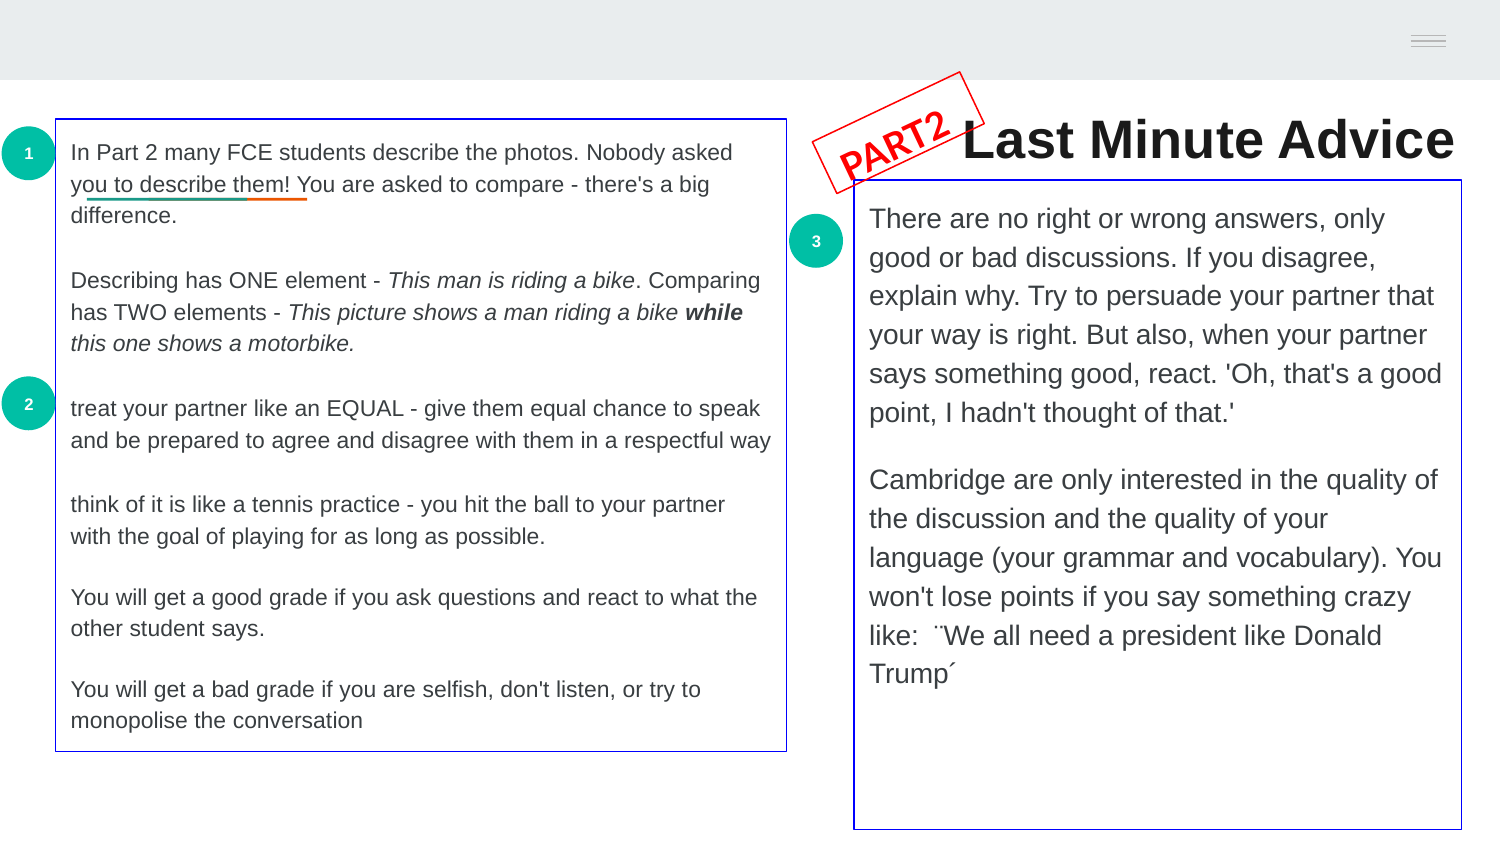

# Last Minute Advice
PART2
In Part 2 many FCE students describe the photos. Nobody asked you to describe them! You are asked to compare - there's a big difference.
Describing has ONE element - This man is riding a bike. Comparing has TWO elements - This picture shows a man riding a bike while this one shows a motorbike.
treat your partner like an EQUAL - give them equal chance to speak and be prepared to agree and disagree with them in a respectful way
think of it is like a tennis practice - you hit the ball to your partner with the goal of playing for as long as possible.
You will get a good grade if you ask questions and react to what the other student says.
You will get a bad grade if you are selfish, don't listen, or try to monopolise the conversation

1
There are no right or wrong answers, only good or bad discussions. If you disagree, explain why. Try to persuade your partner that your way is right. But also, when your partner says something good, react. 'Oh, that's a good point, I hadn't thought of that.'
Cambridge are only interested in the quality of the discussion and the quality of your language (your grammar and vocabulary). You won't lose points if you say something crazy like:  ¨We all need a president like Donald Trump´

3
2